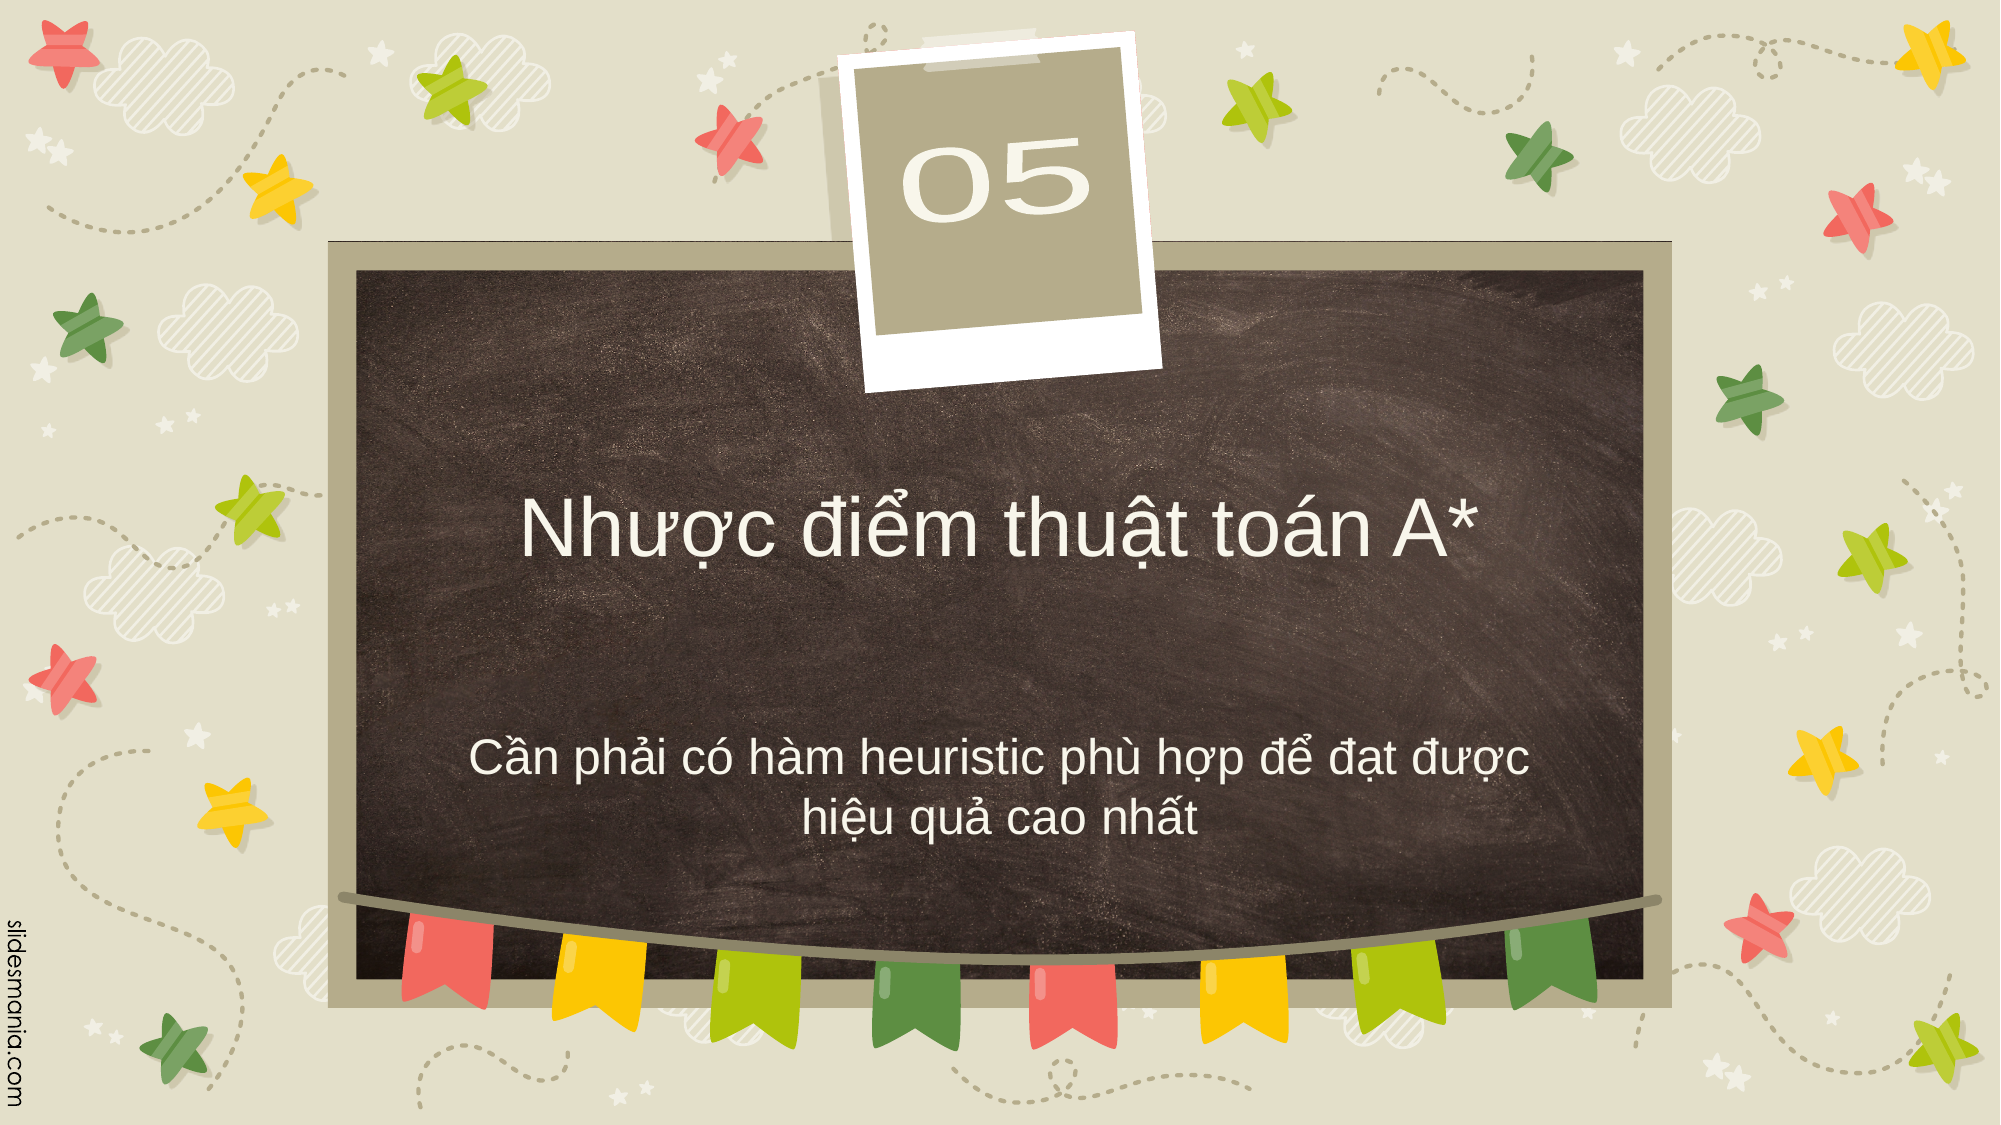

05

# Nhược điểm thuật toán A*
Cần phải có hàm heuristic phù hợp để đạt được hiệu quả cao nhất